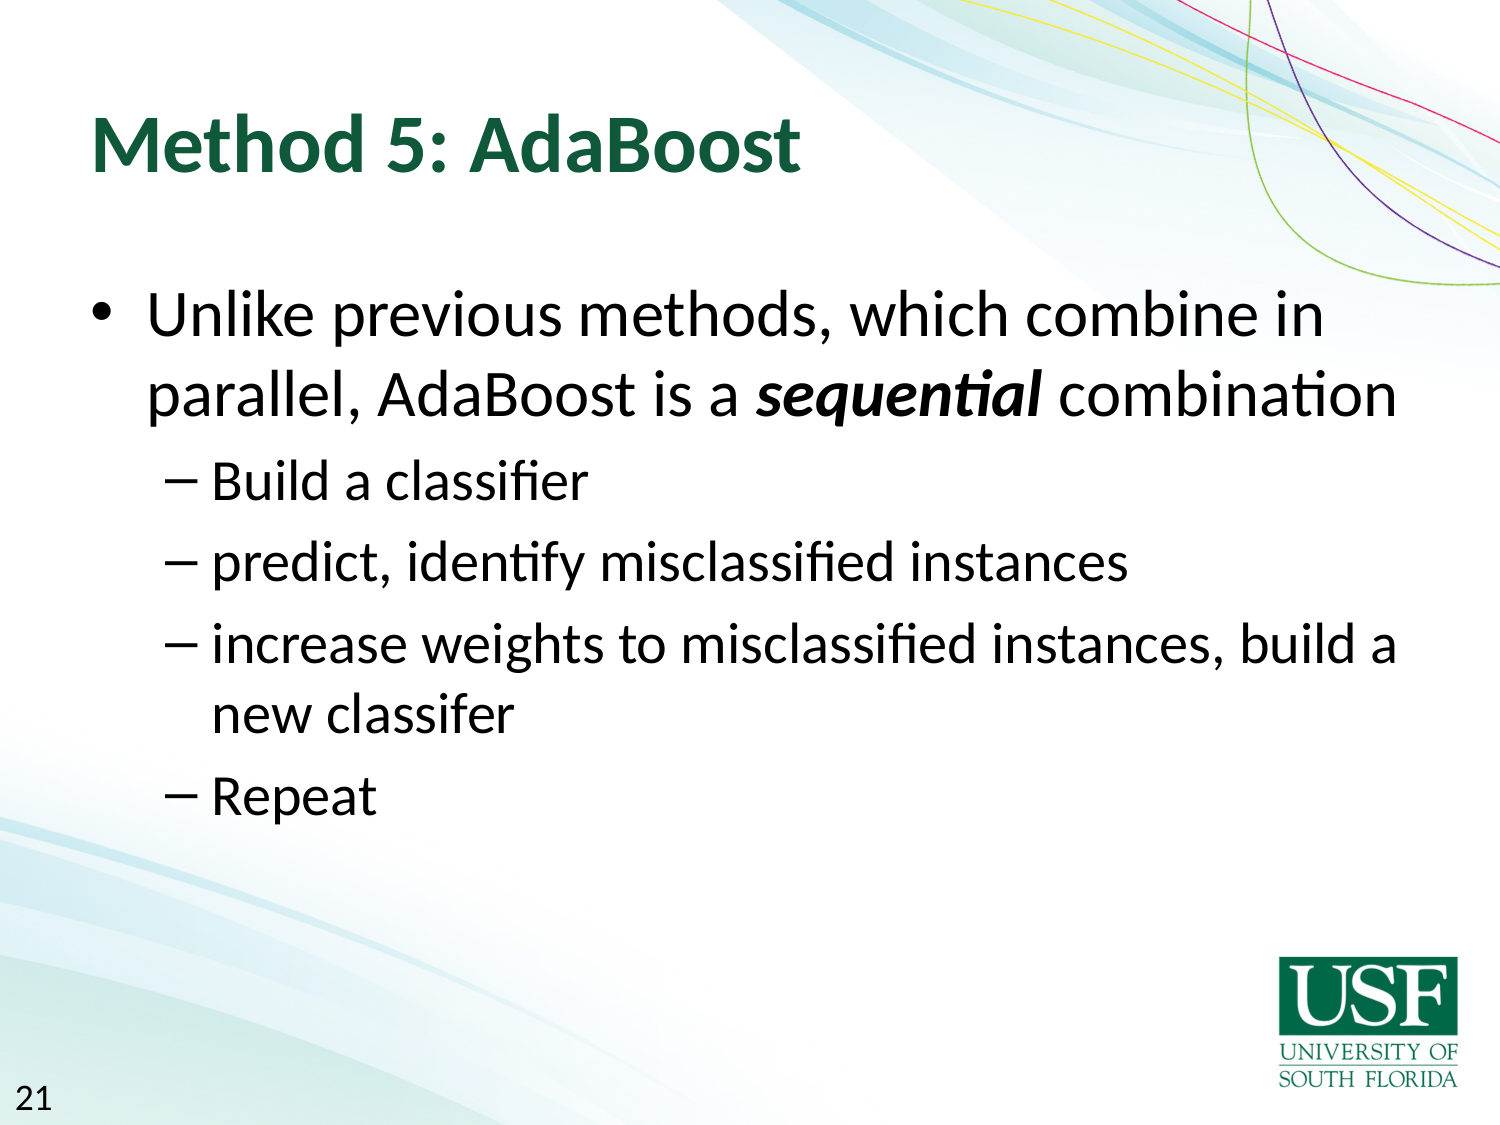

# Method 5: AdaBoost
Unlike previous methods, which combine in parallel, AdaBoost is a sequential combination
Build a classifier
predict, identify misclassified instances
increase weights to misclassified instances, build a new classifer
Repeat
21